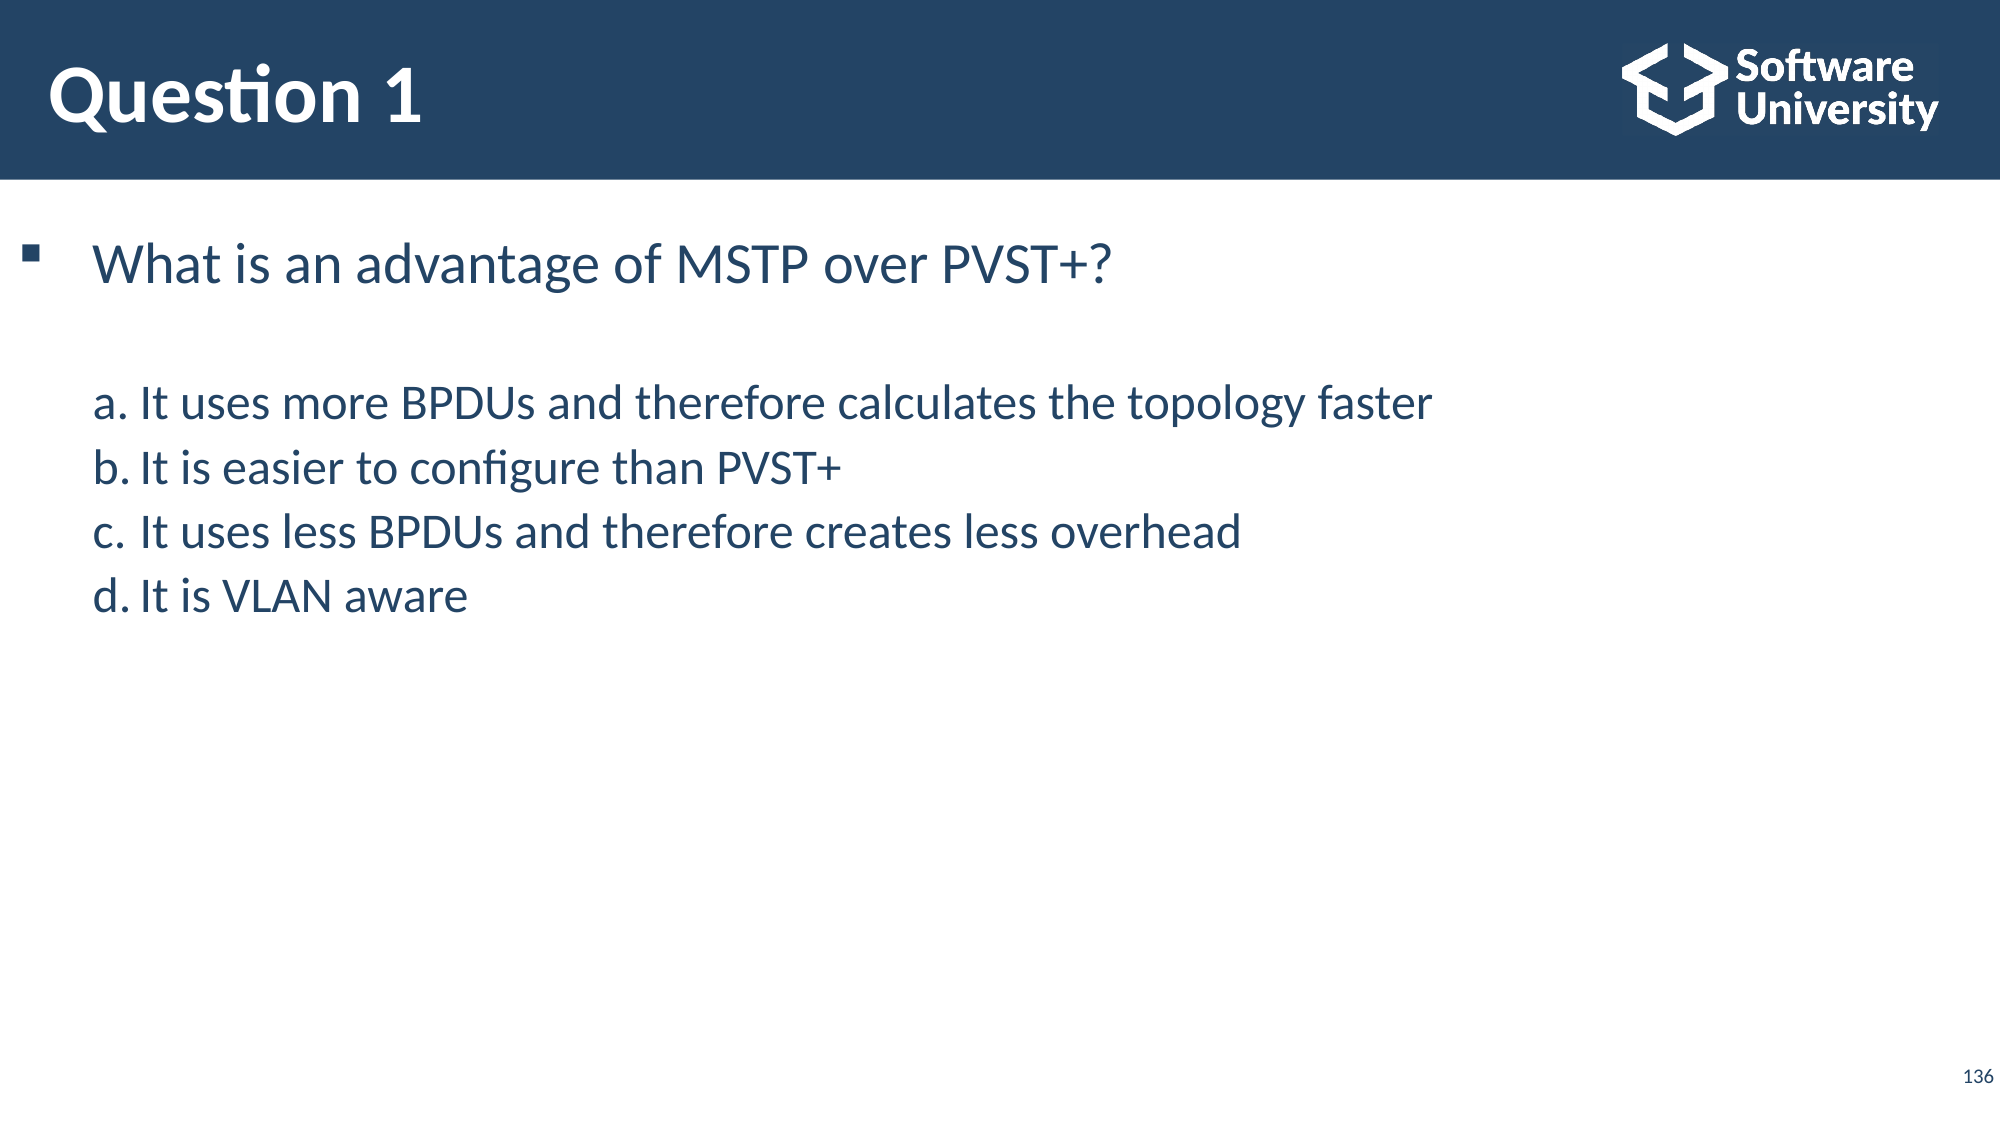

# Question 1
What is an advantage of MSTP over PVST+?
It uses more BPDUs and therefore calculates the topology faster
It is easier to configure than PVST+
It uses less BPDUs and therefore creates less overhead
It is VLAN aware

136